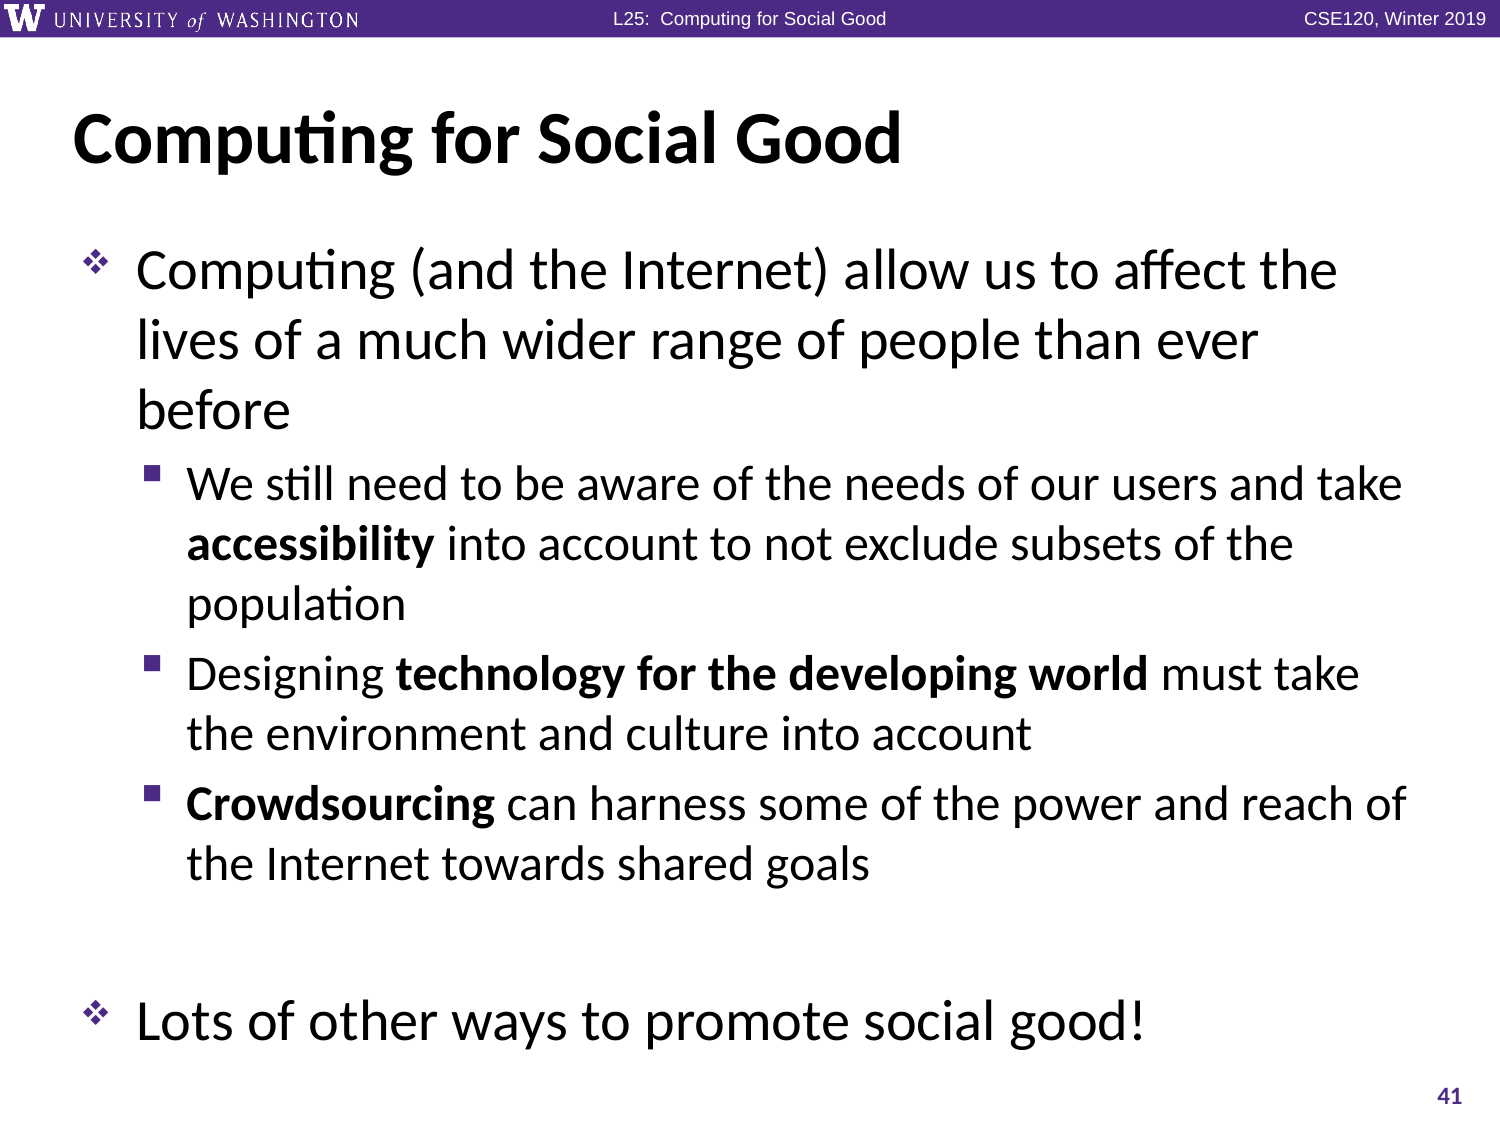

# Computing for Social Good
Computing (and the Internet) allow us to affect the lives of a much wider range of people than ever before
We still need to be aware of the needs of our users and take accessibility into account to not exclude subsets of the population
Designing technology for the developing world must take the environment and culture into account
Crowdsourcing can harness some of the power and reach of the Internet towards shared goals

Lots of other ways to promote social good!

41